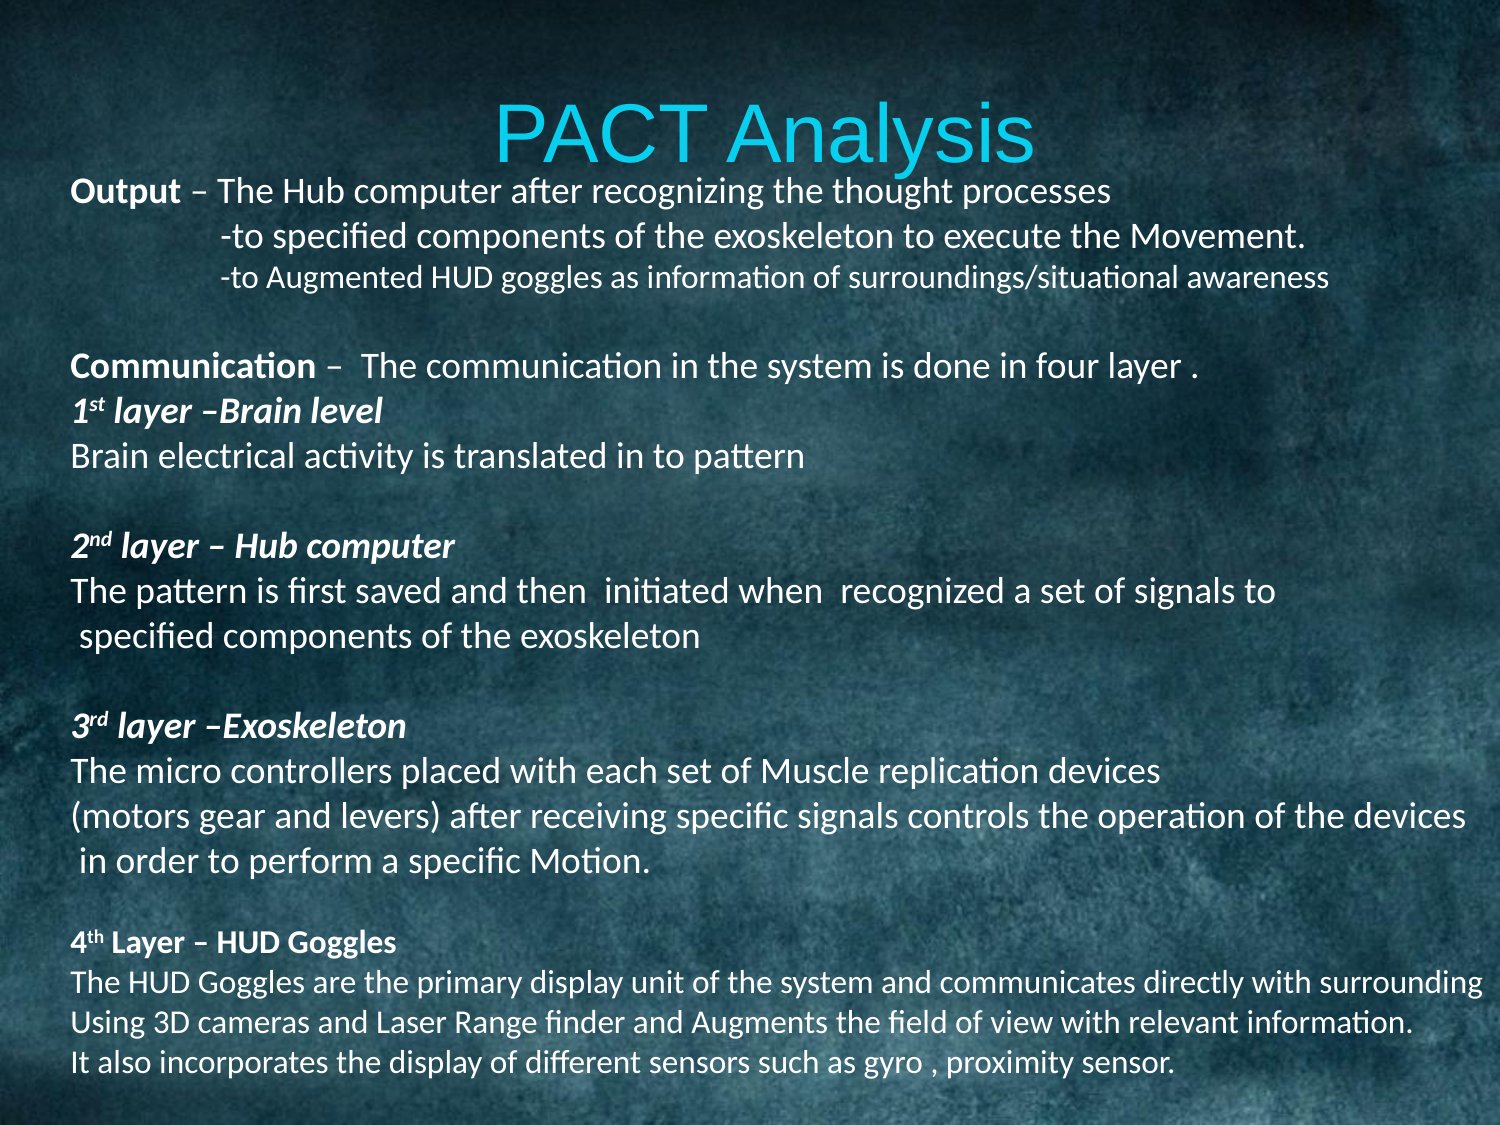

PACT Analysis
Output – The Hub computer after recognizing the thought processes
	-to specified components of the exoskeleton to execute the Movement.
	-to Augmented HUD goggles as information of surroundings/situational awareness

Communication –  The communication in the system is done in four layer .
1st layer –Brain level
Brain electrical activity is translated in to pattern

2nd layer – Hub computer
The pattern is first saved and then  initiated when  recognized a set of signals to
 specified components of the exoskeleton

3rd layer –Exoskeleton
The micro controllers placed with each set of Muscle replication devices
(motors gear and levers) after receiving specific signals controls the operation of the devices
 in order to perform a specific Motion.

4th Layer – HUD Goggles
The HUD Goggles are the primary display unit of the system and communicates directly with surrounding
Using 3D cameras and Laser Range finder and Augments the field of view with relevant information.
It also incorporates the display of different sensors such as gyro , proximity sensor.